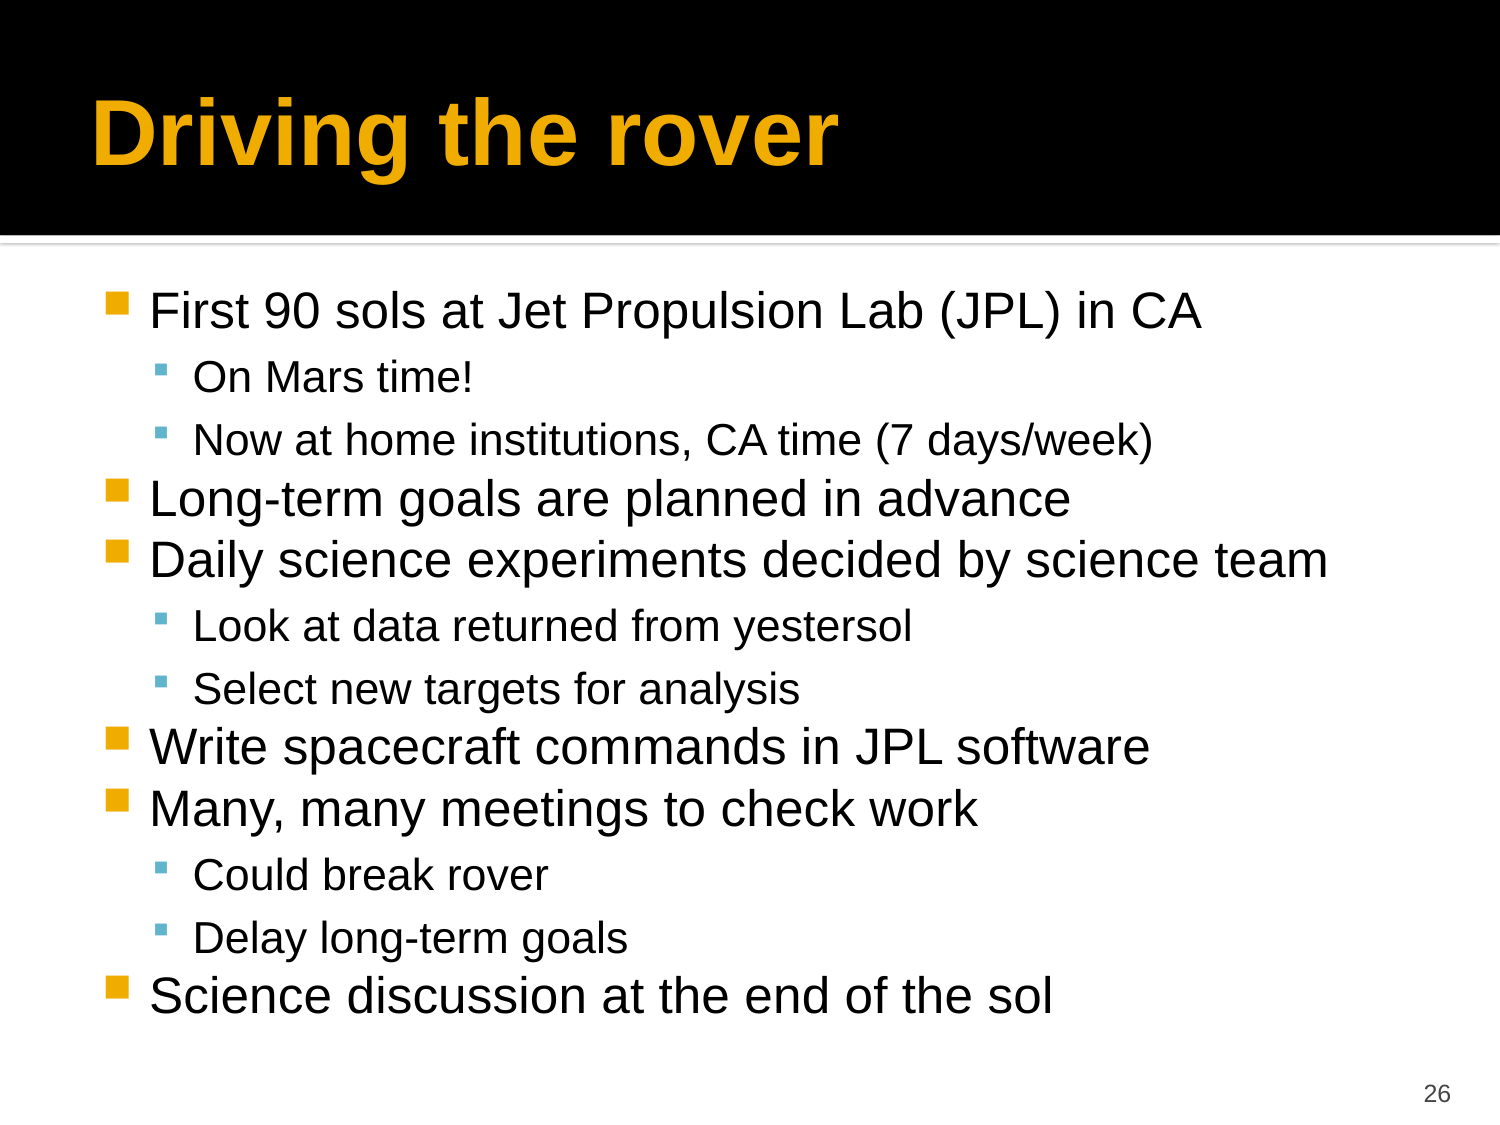

# Driving the rover
First 90 sols at Jet Propulsion Lab (JPL) in CA
On Mars time!
Now at home institutions, CA time (7 days/week)
Long-term goals are planned in advance
Daily science experiments decided by science team
Look at data returned from yestersol
Select new targets for analysis
Write spacecraft commands in JPL software
Many, many meetings to check work
Could break rover
Delay long-term goals
Science discussion at the end of the sol
26